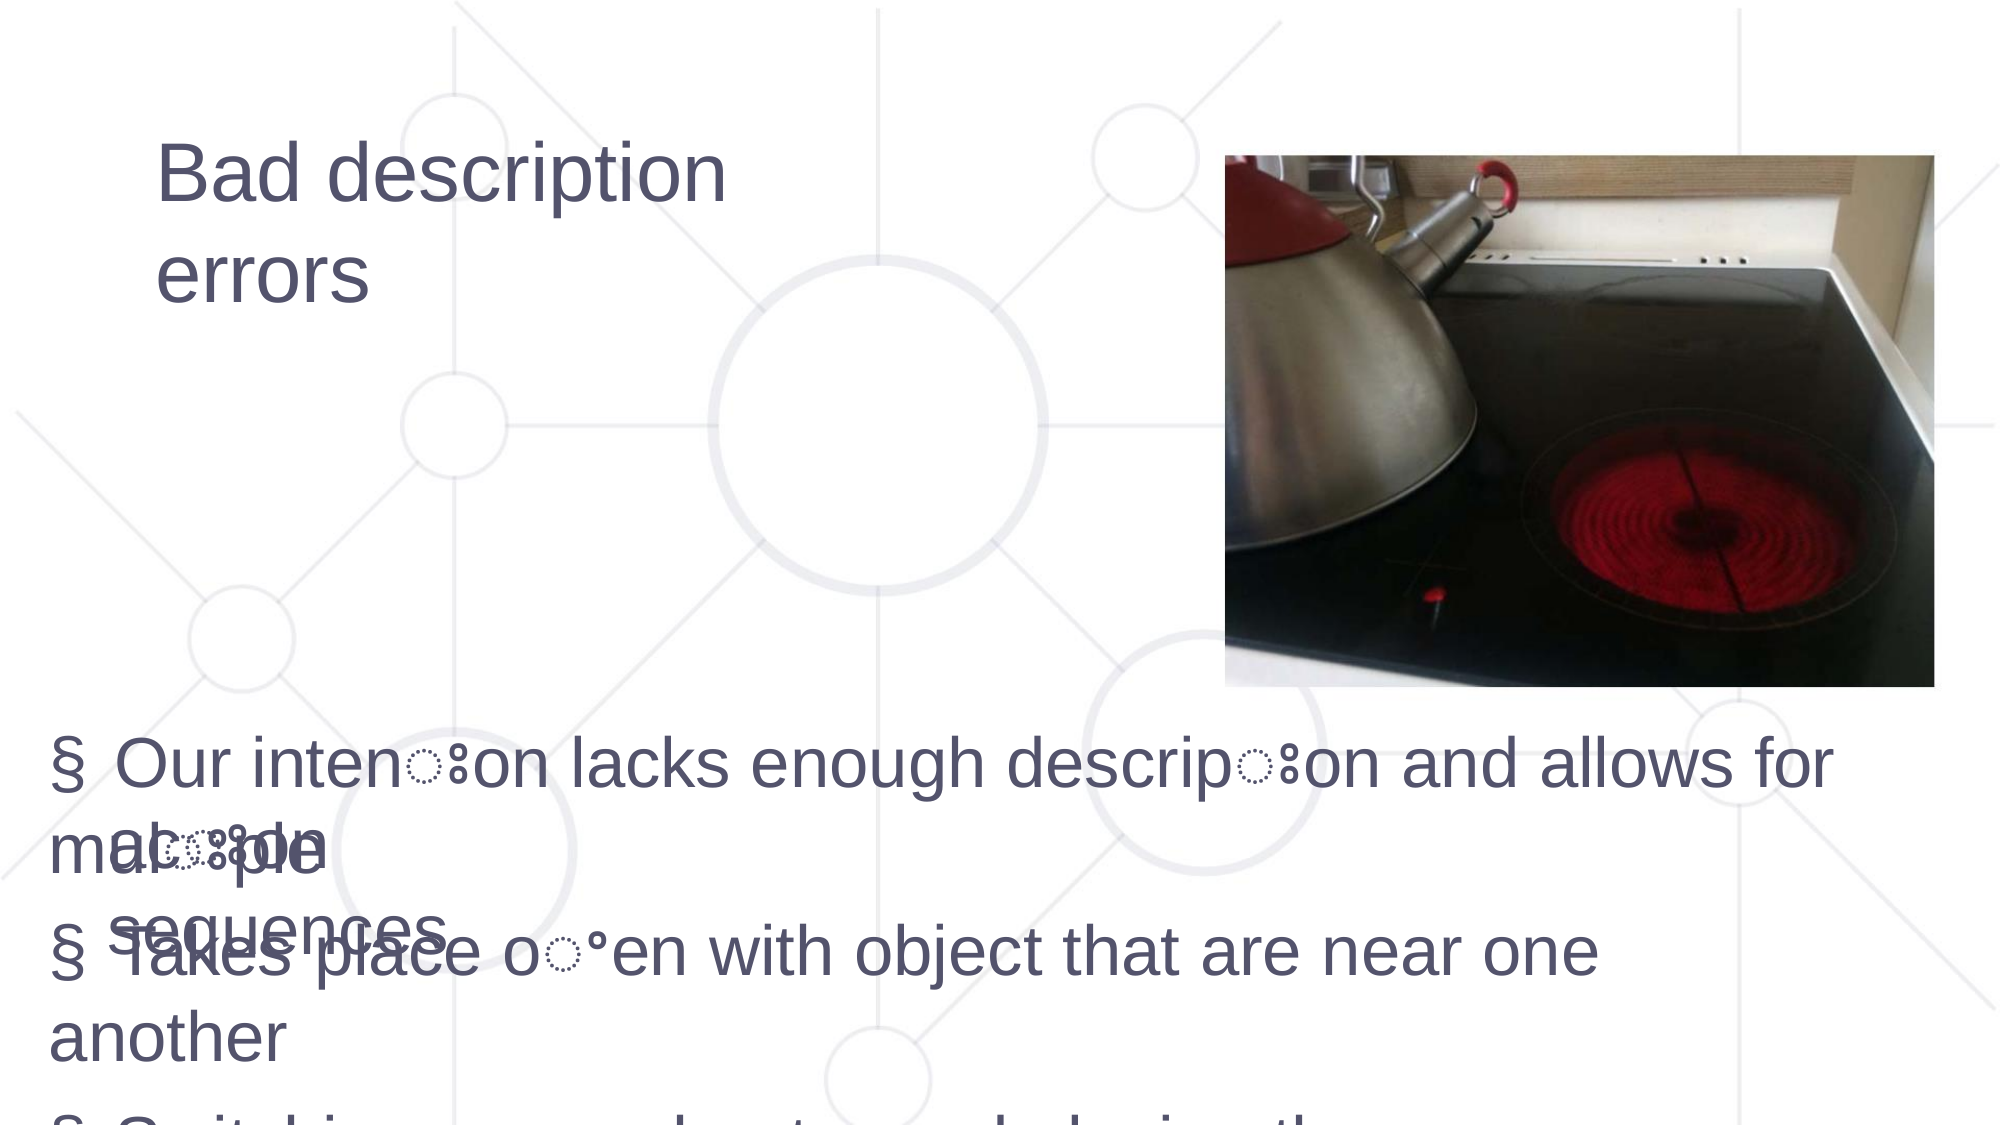

Bad description errors
§ Our intenꢁon lacks enough descripꢁon and allows for mulꢁple
acꢁon sequences
§ Takes place oꢀen with object that are near one another
§ Switching on one heater and placing the pan on another